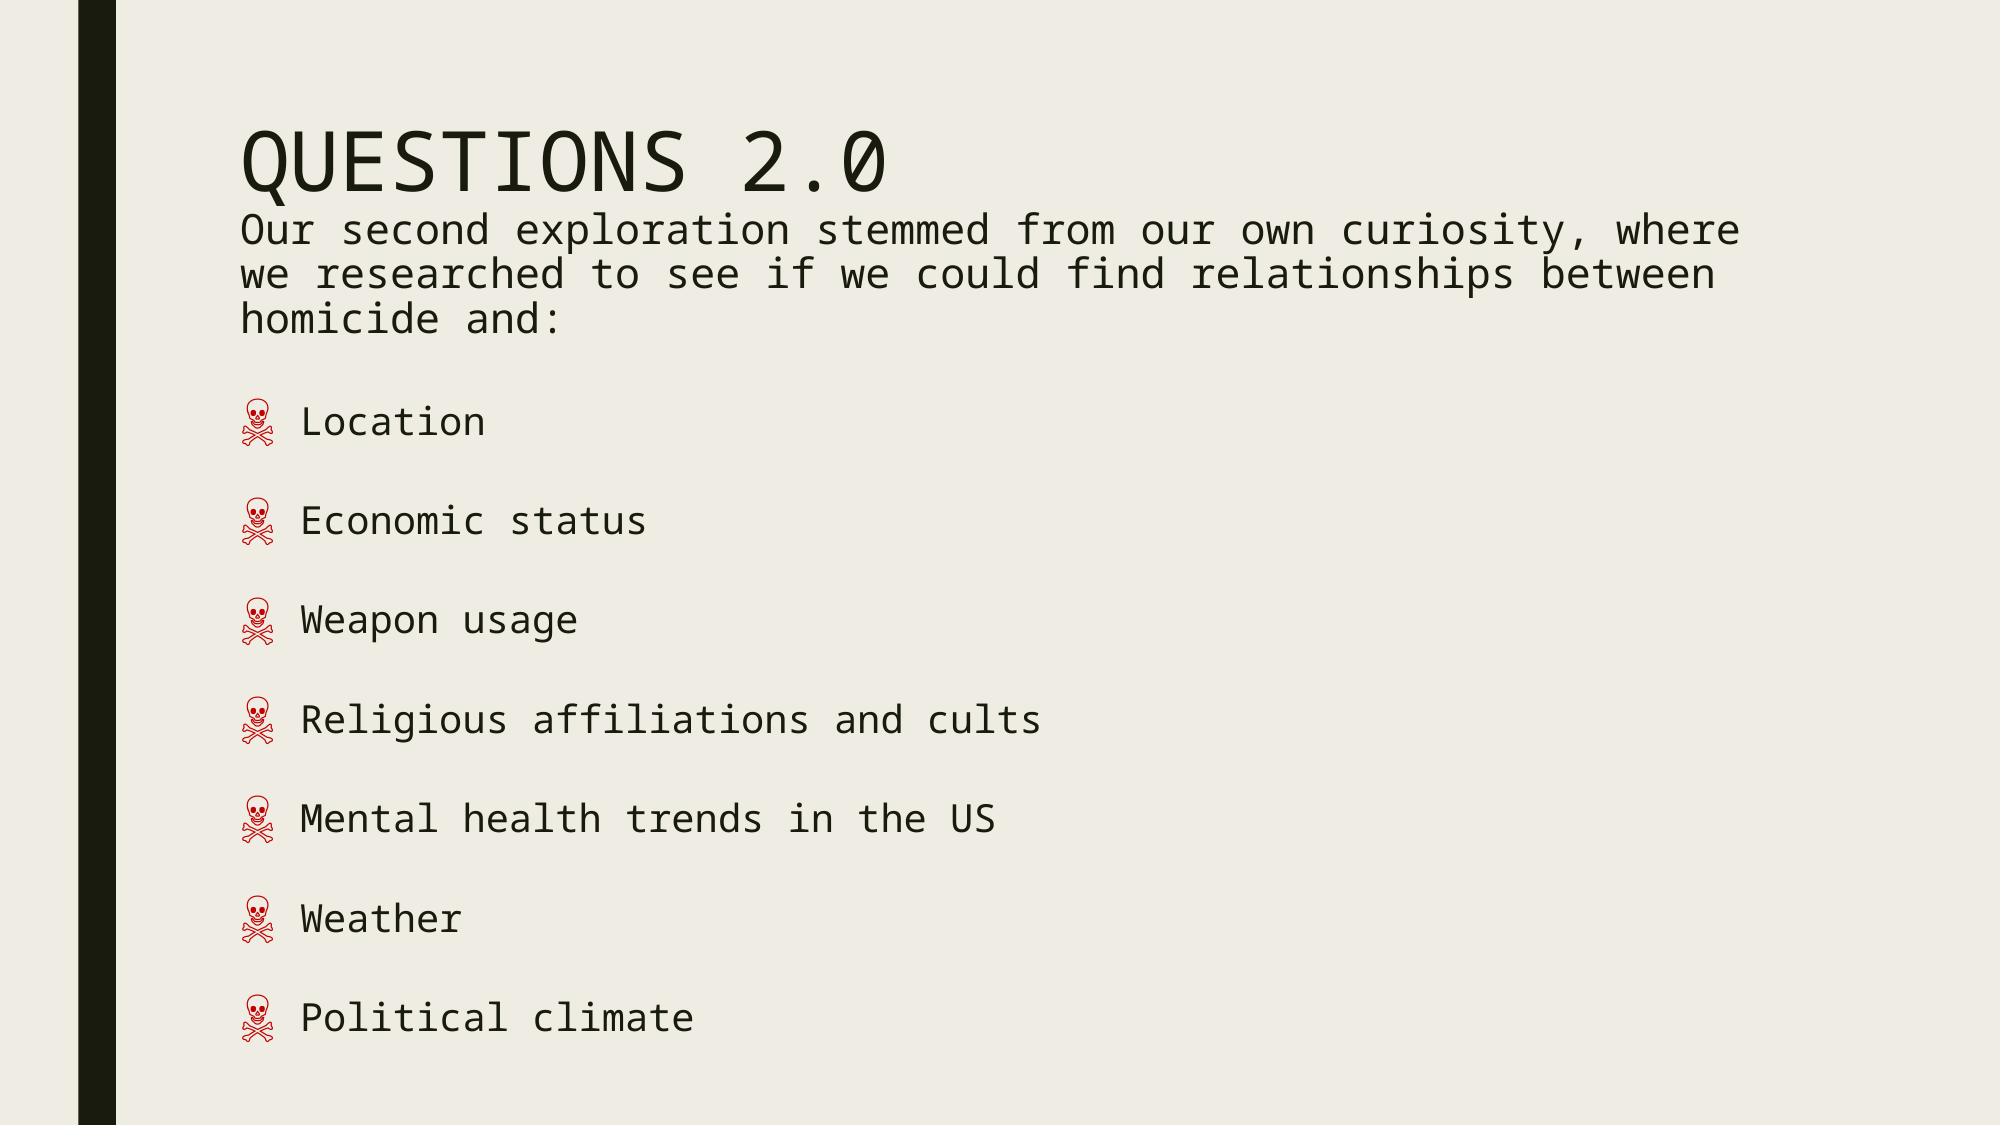

# QUESTIONS 2.0 Our second exploration stemmed from our own curiosity, where we researched to see if we could find relationships between homicide and:
Location
Economic status
Weapon usage
Religious affiliations and cults
Mental health trends in the US
Weather
Political climate